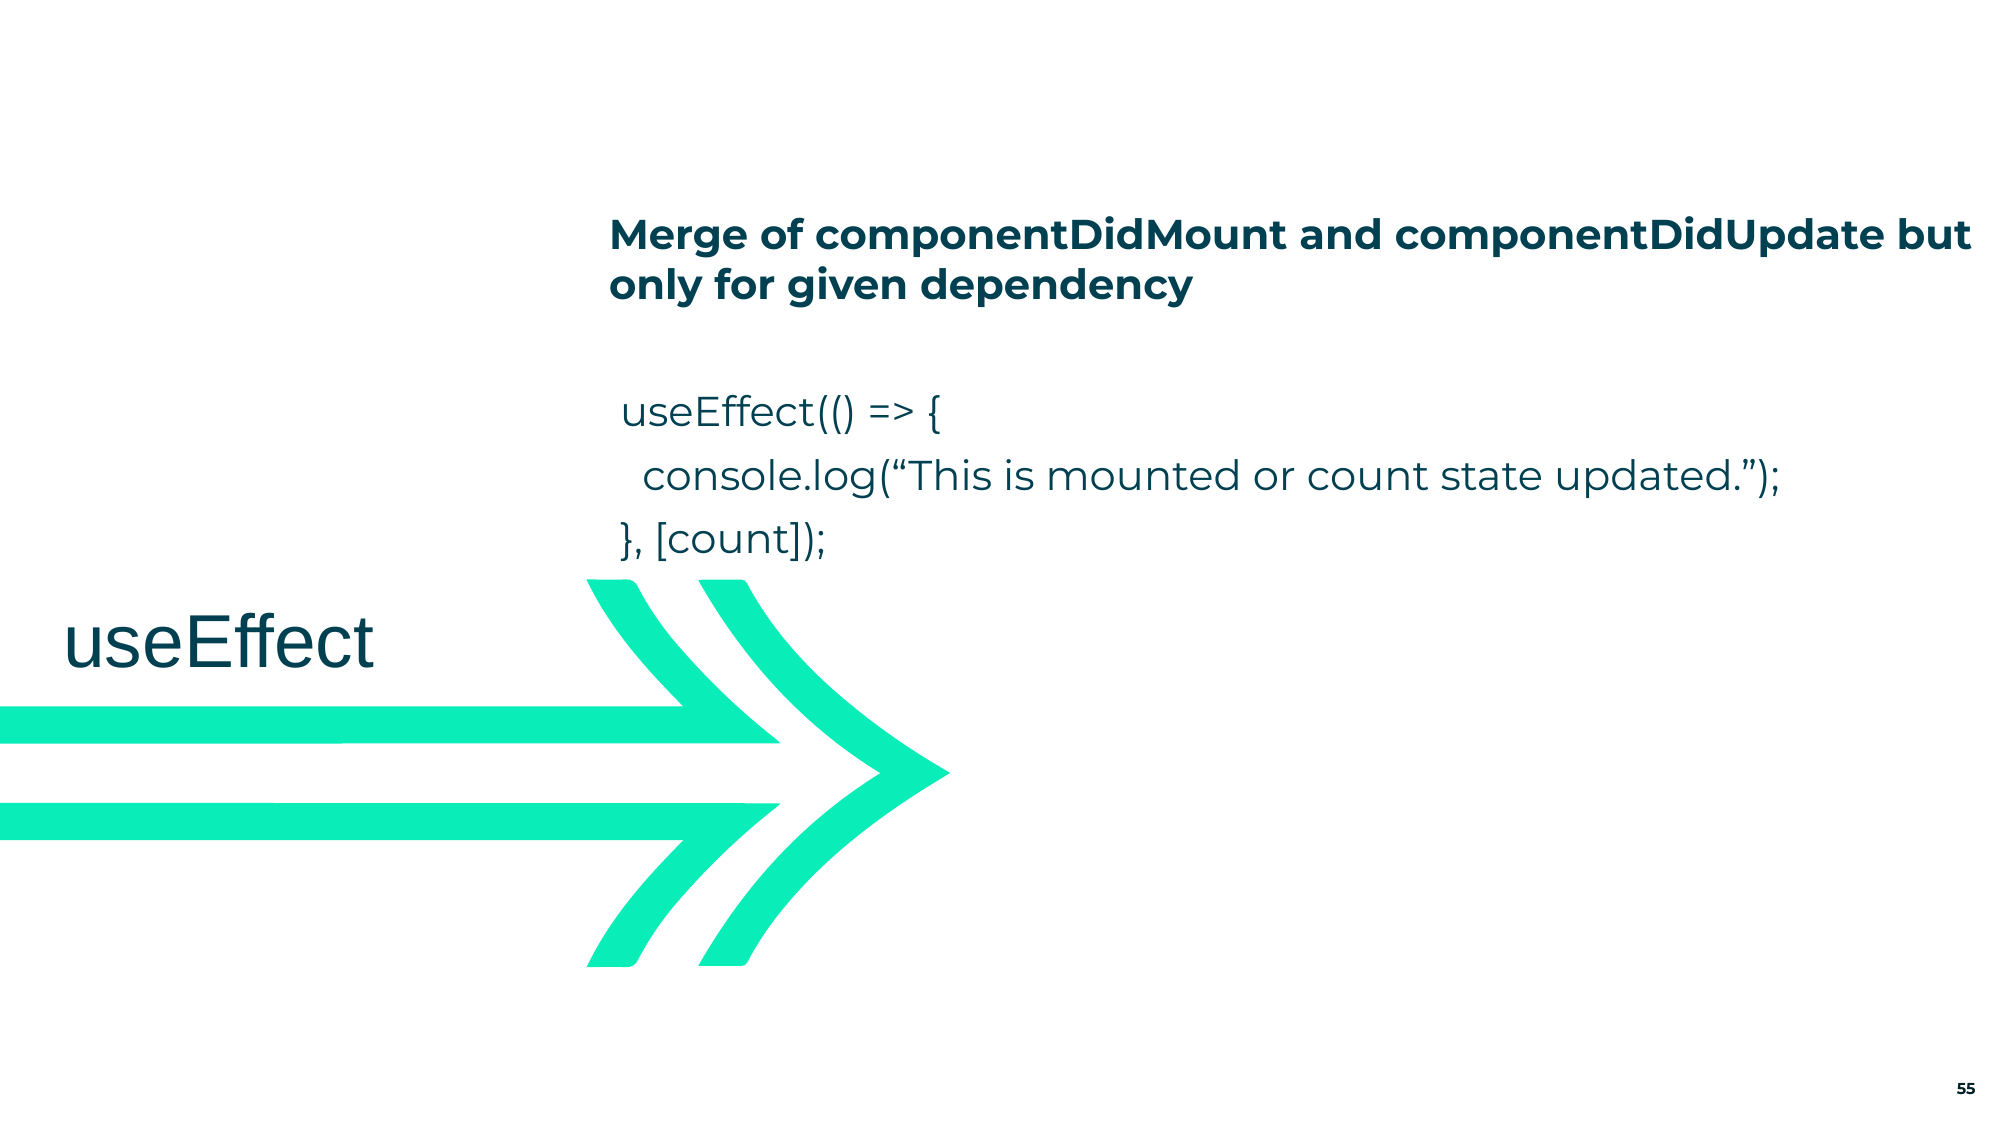

useEffect
Merge of componentDidMount and componentDidUpdate but only for given dependency

 useEffect(() => {
   console.log(“This is mounted or count state updated.”);
 }, [count]);

55